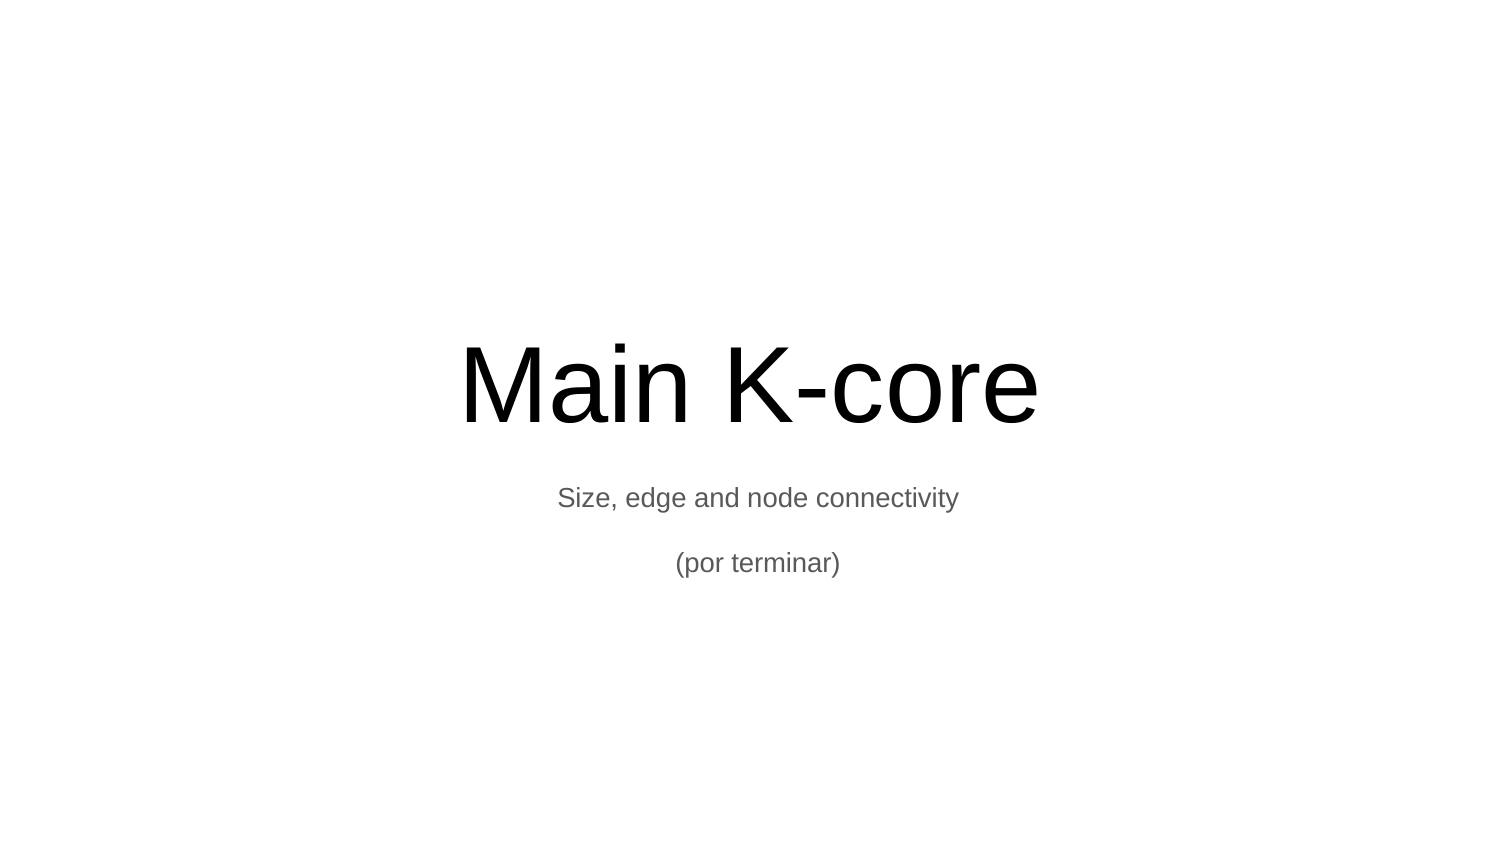

# Main K-core
Size, edge and node connectivity

(por terminar)